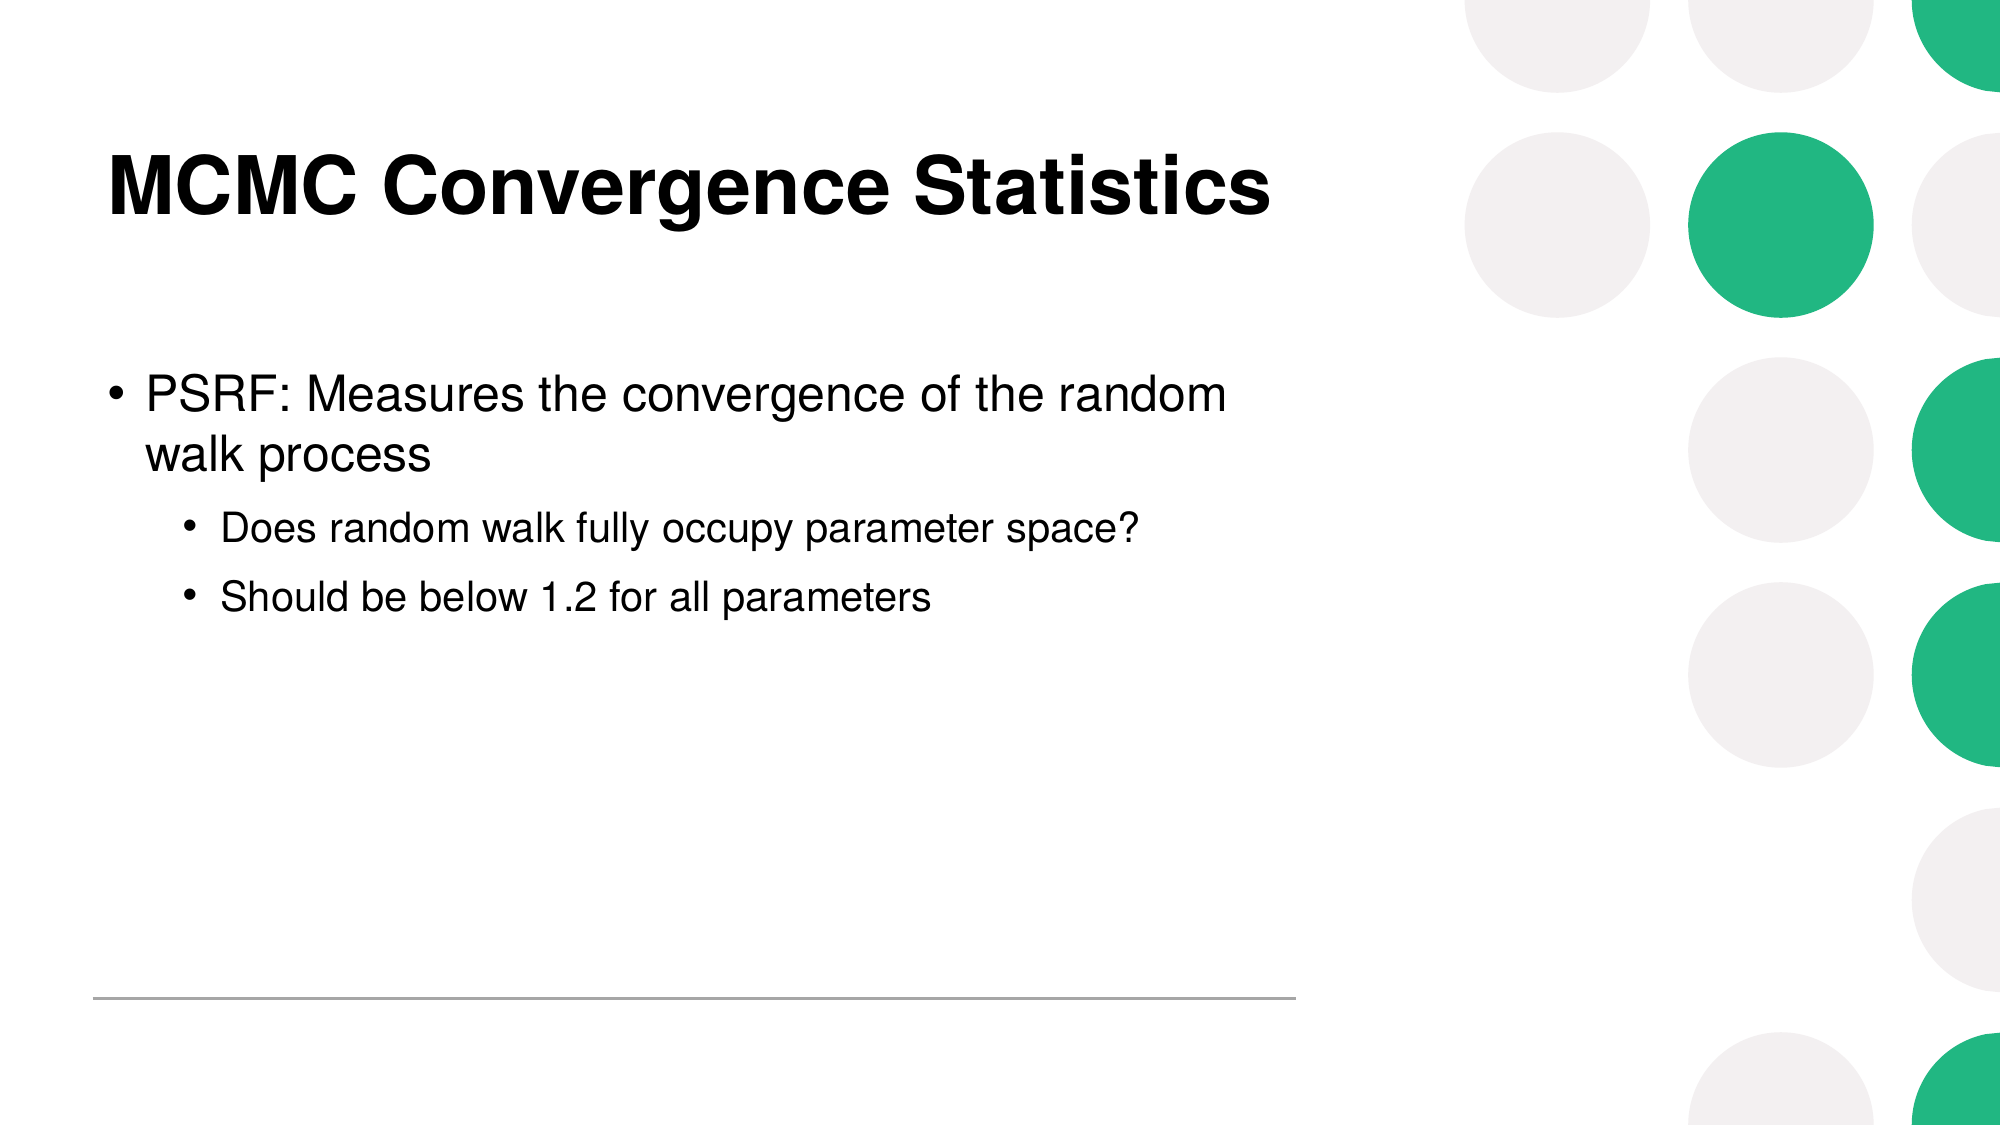

# MCMC Convergence Statistics
PSRF: Measures the convergence of the random walk process
Does random walk fully occupy parameter space?
Should be below 1.2 for all parameters